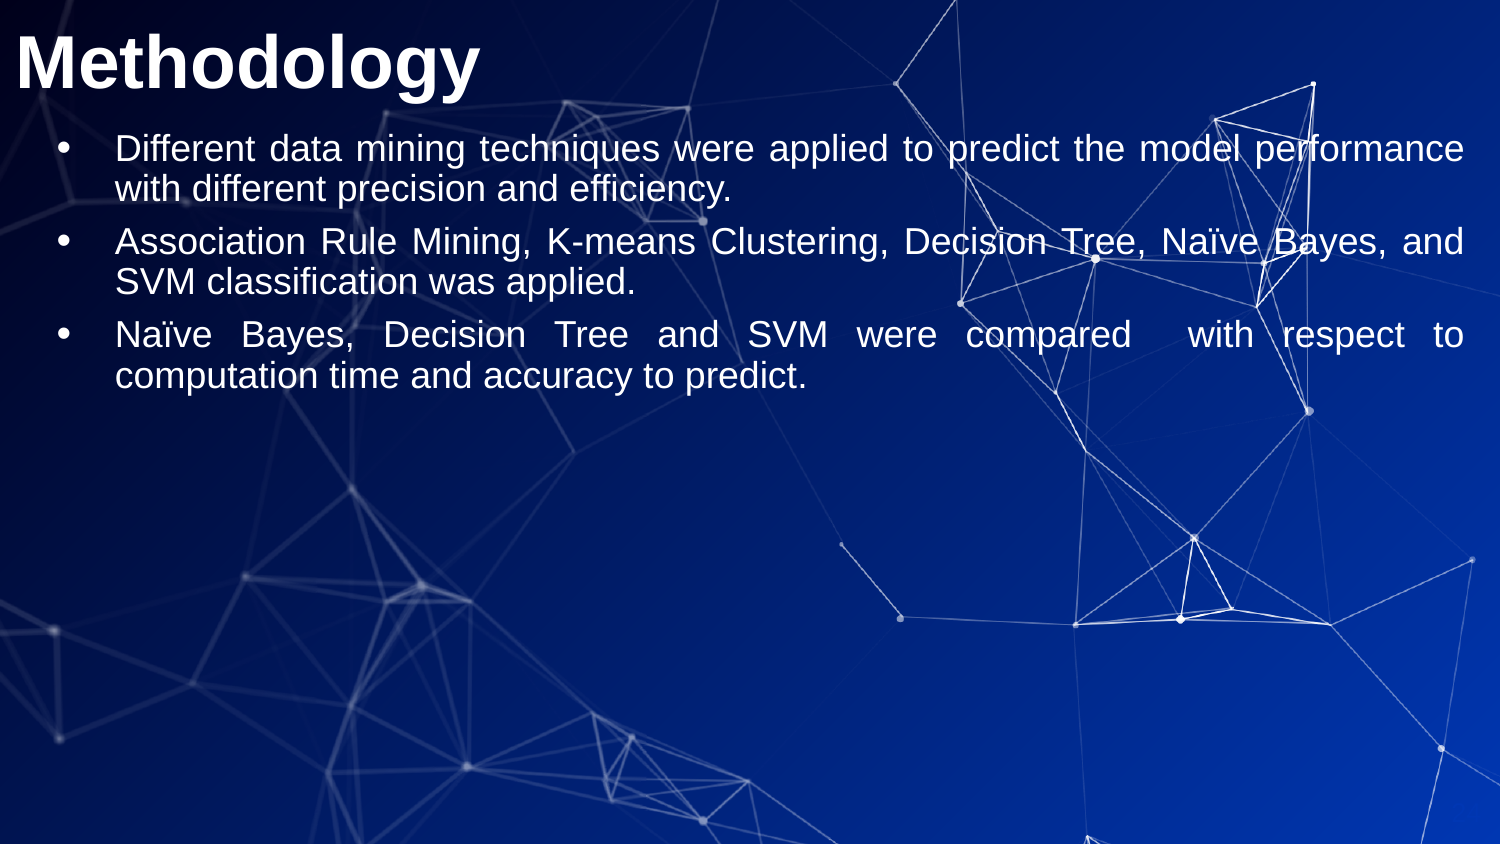

# Methodology
Different data mining techniques were applied to predict the model performance with different precision and efficiency.
Association Rule Mining, K-means Clustering, Decision Tree, Naïve Bayes, and SVM classification was applied.
Naïve Bayes, Decision Tree and SVM were compared  with respect to computation time and accuracy to predict.

24